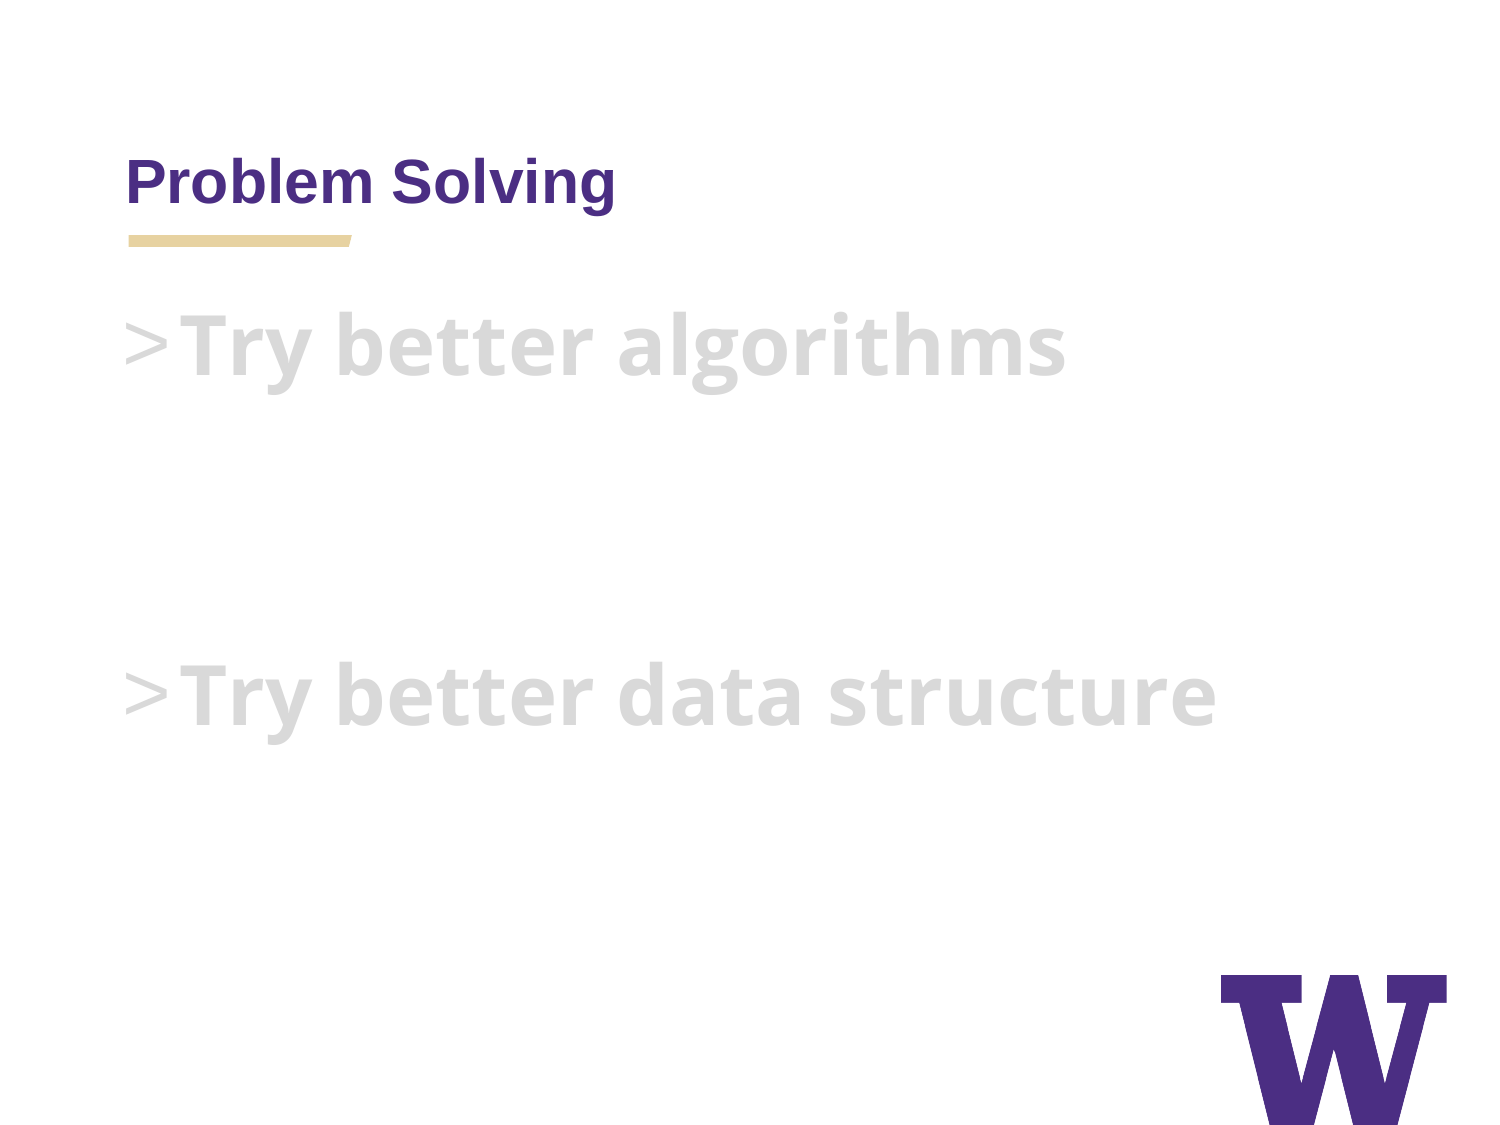

# Problem Solving
Try better algorithms

Try better data structure